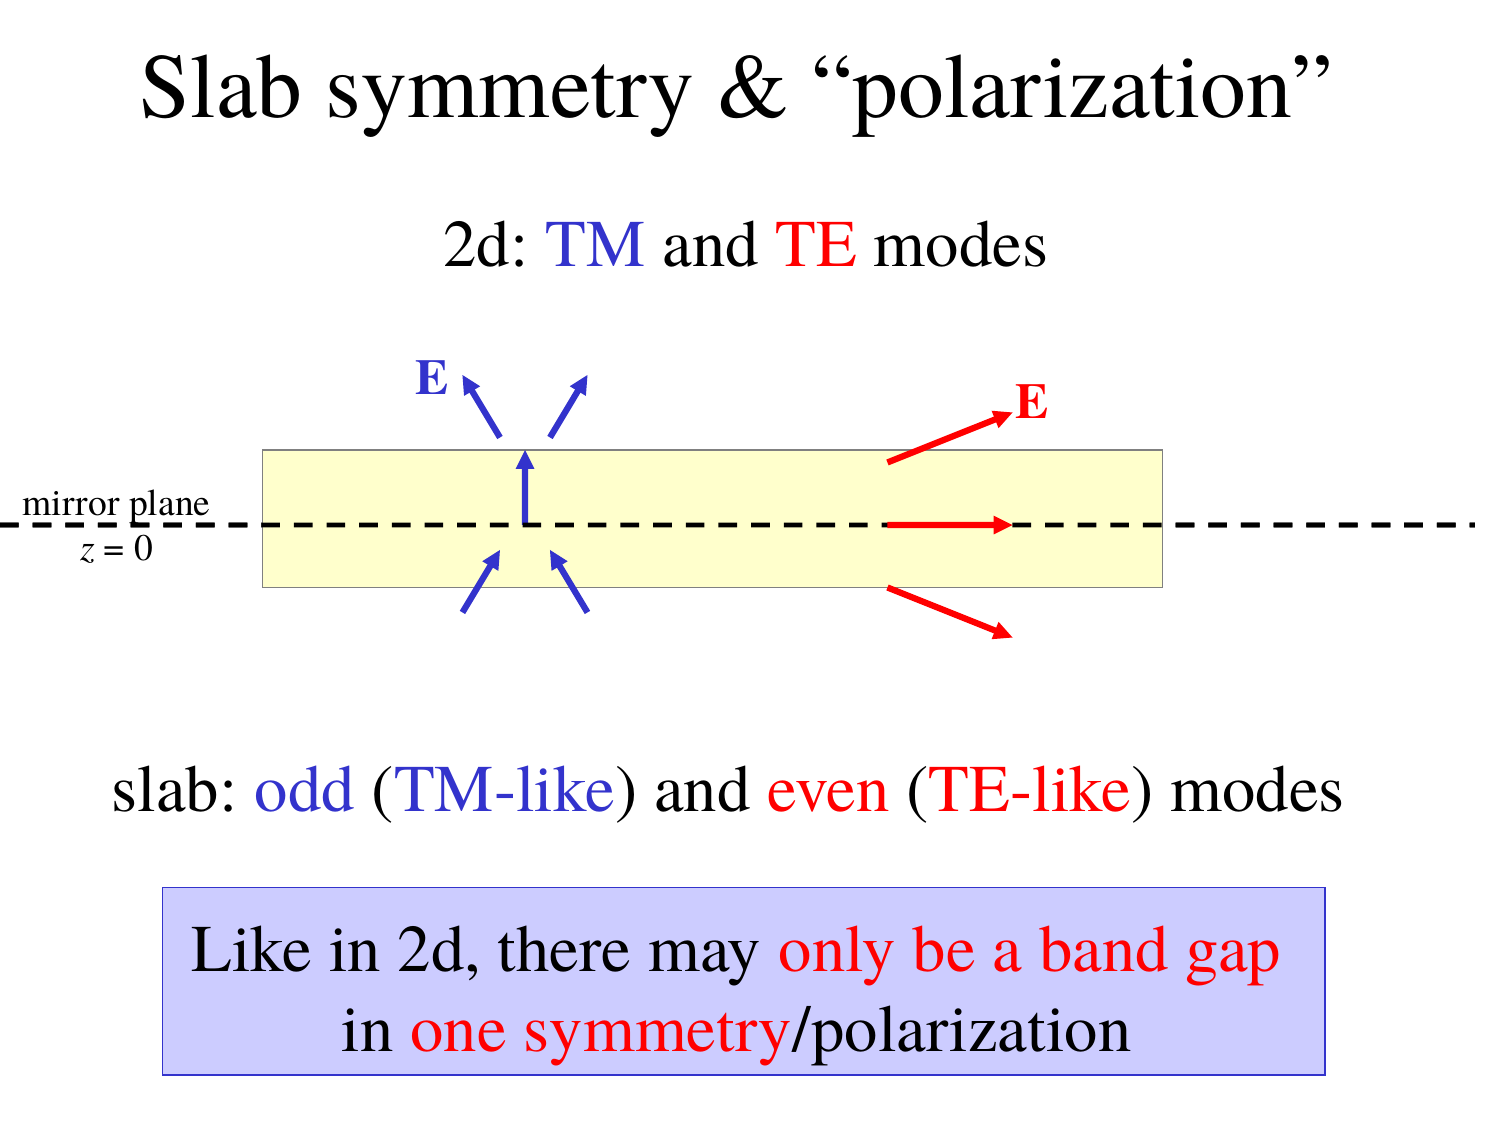

# Slab symmetry & “polarization”
2d: TM and TE modes
E
E

mirror plane
z = 0

slab: odd (TM-like) and even (TE-like) modes

Like in 2d, there may only be a band gap
in one symmetry/polarization